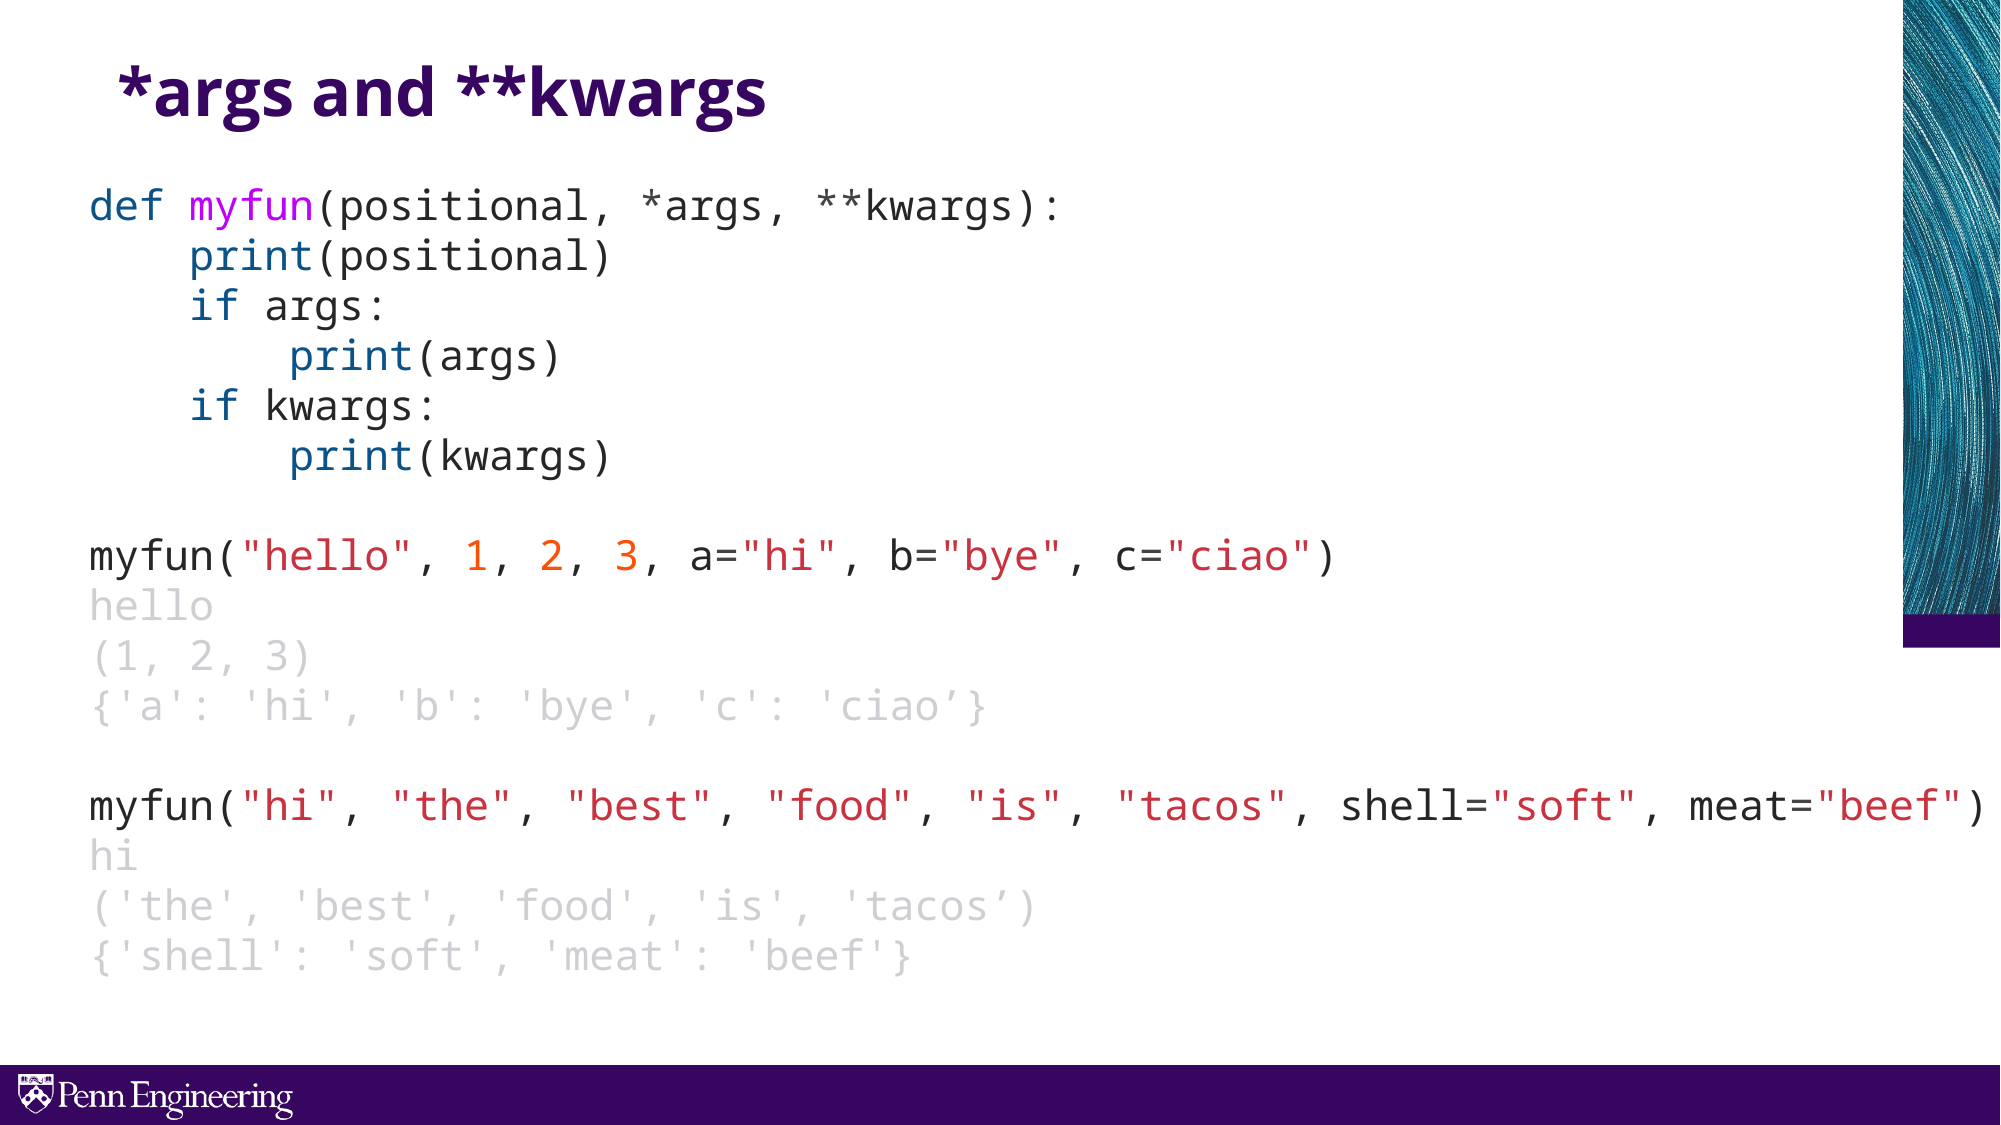

*args and **kwargs

def myfun(positional, *args, **kwargs):
    print(positional)
    if args:
        print(args)
    if kwargs:
        print(kwargs)

myfun("hello", 1, 2, 3, a="hi", b="bye", c="ciao")
hello
(1, 2, 3)
{'a': 'hi', 'b': 'bye', 'c': 'ciao’}

myfun("hi", "the", "best", "food", "is", "tacos", shell="soft", meat="beef")
hi
('the', 'best', 'food', 'is', 'tacos’)
{'shell': 'soft', 'meat': 'beef'}